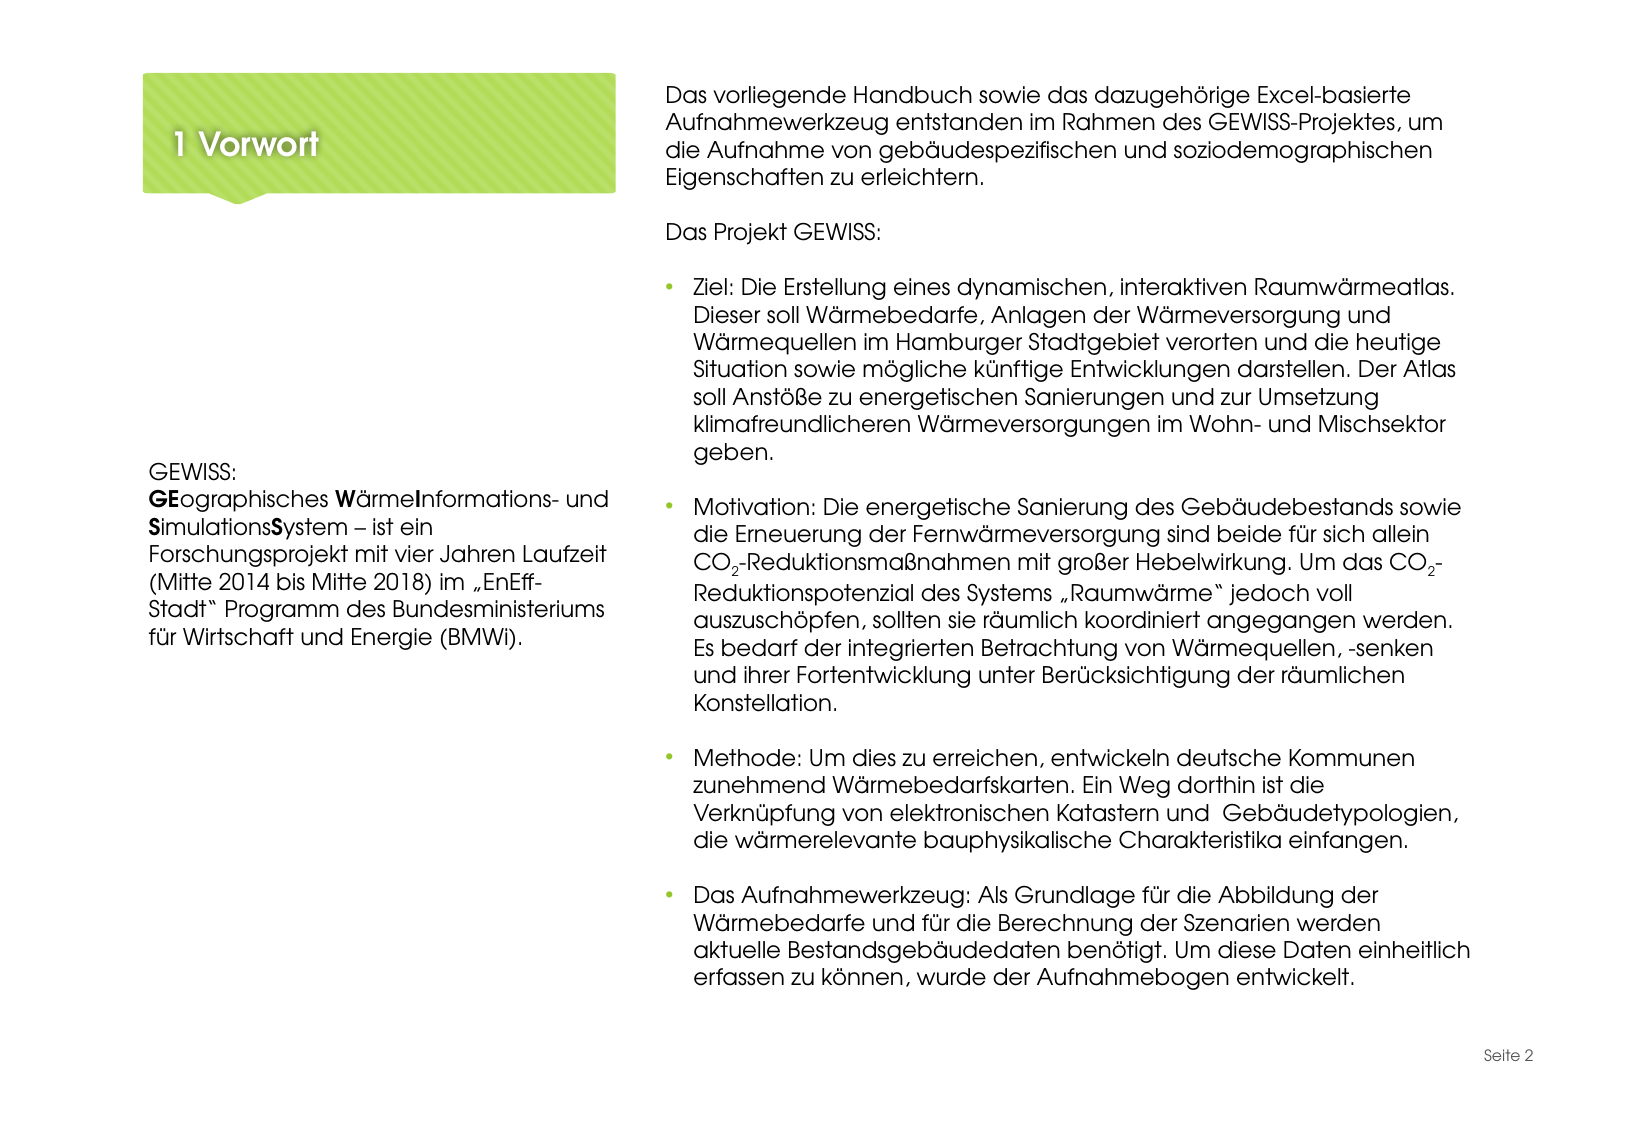

Das vorliegende Handbuch sowie das dazugehörige Excel-basierte Aufnahmewerkzeug entstanden im Rahmen des GEWISS-Projektes, um die Aufnahme von gebäudespezifischen und soziodemographischen Eigenschaften zu erleichtern.

Das Projekt GEWISS:

Ziel: Die Erstellung eines dynamischen, interaktiven Raumwärmeatlas. Dieser soll Wärmebedarfe, Anlagen der Wärmeversorgung und Wärmequellen im Hamburger Stadtgebiet verorten und die heutige Situation sowie mögliche künftige Entwicklungen darstellen. Der Atlas soll Anstöße zu energetischen Sanierungen und zur Umsetzung klimafreundlicheren Wärmeversorgungen im Wohn- und Mischsektor geben.

Motivation: Die energetische Sanierung des Gebäudebestands sowie die Erneuerung der Fernwärmeversorgung sind beide für sich allein CO2-Reduktionsmaßnahmen mit großer Hebelwirkung. Um das CO2-Reduktionspotenzial des Systems „Raumwärme“ jedoch voll auszuschöpfen, sollten sie räumlich koordiniert angegangen werden. Es bedarf der integrierten Betrachtung von Wärmequellen, -senken und ihrer Fortentwicklung unter Berücksichtigung der räumlichen Konstellation.

Methode: Um dies zu erreichen, entwickeln deutsche Kommunen zunehmend Wärmebedarfskarten. Ein Weg dorthin ist die Verknüpfung von elektronischen Katastern und  Gebäudetypologien, die wärmerelevante bauphysikalische Charakteristika einfangen.

Das Aufnahmewerkzeug: Als Grundlage für die Abbildung der Wärmebedarfe und für die Berechnung der Szenarien werden aktuelle Bestandsgebäudedaten benötigt. Um diese Daten einheitlich erfassen zu können, wurde der Aufnahmebogen entwickelt.

# 1 Vorwort
GEWISS:
GEographisches WärmeInformations- und SimulationsSystem – ist ein Forschungsprojekt mit vier Jahren Laufzeit (Mitte 2014 bis Mitte 2018) im „EnEff-Stadt“ Programm des Bundesministeriums für Wirtschaft und Energie (BMWi).
Seite 2